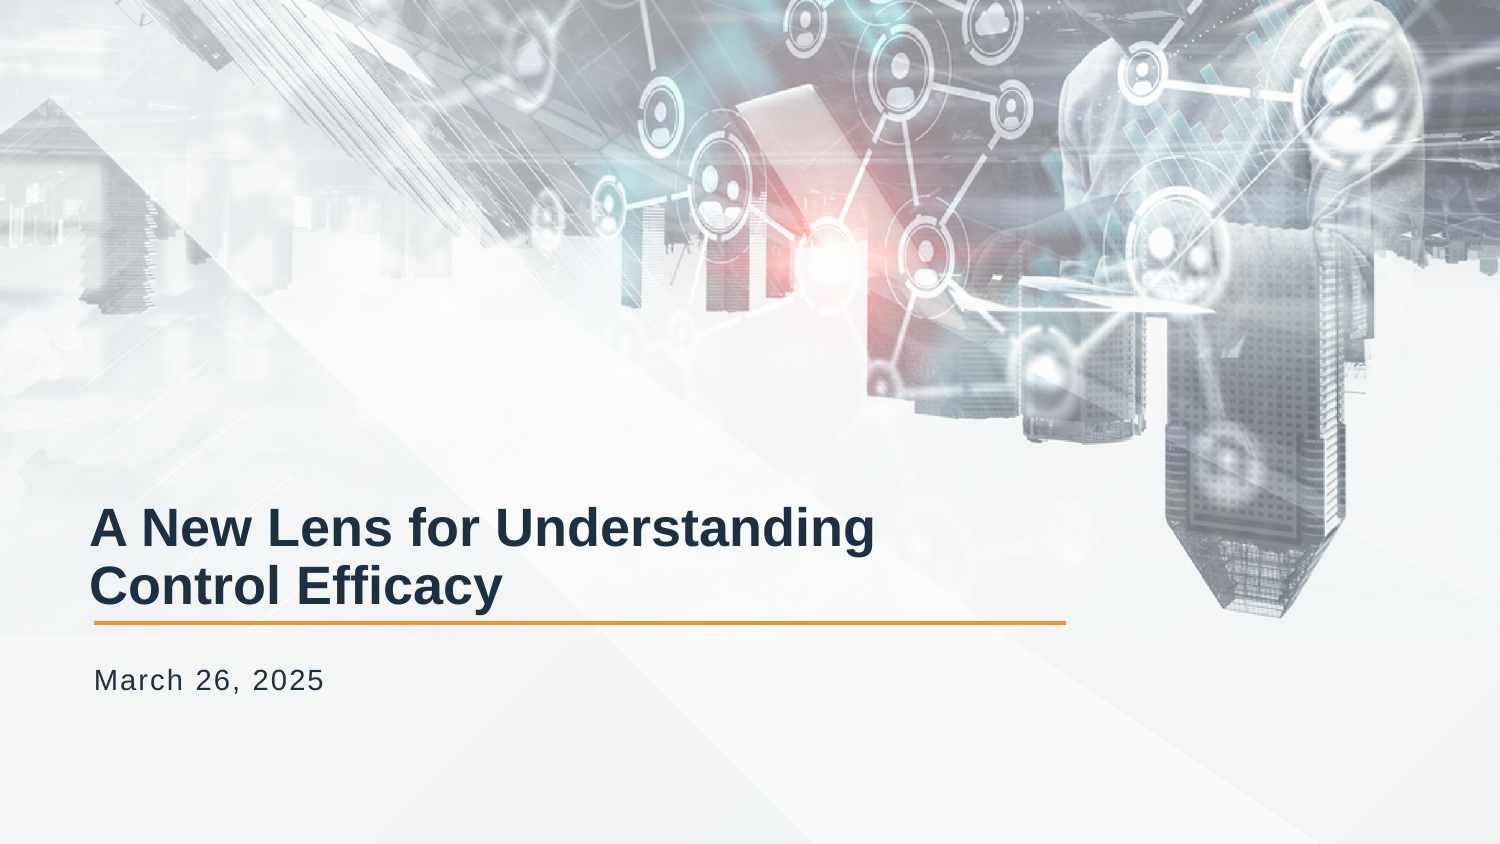

# A New Lens for Understanding Control Efficacy
March 26, 2025